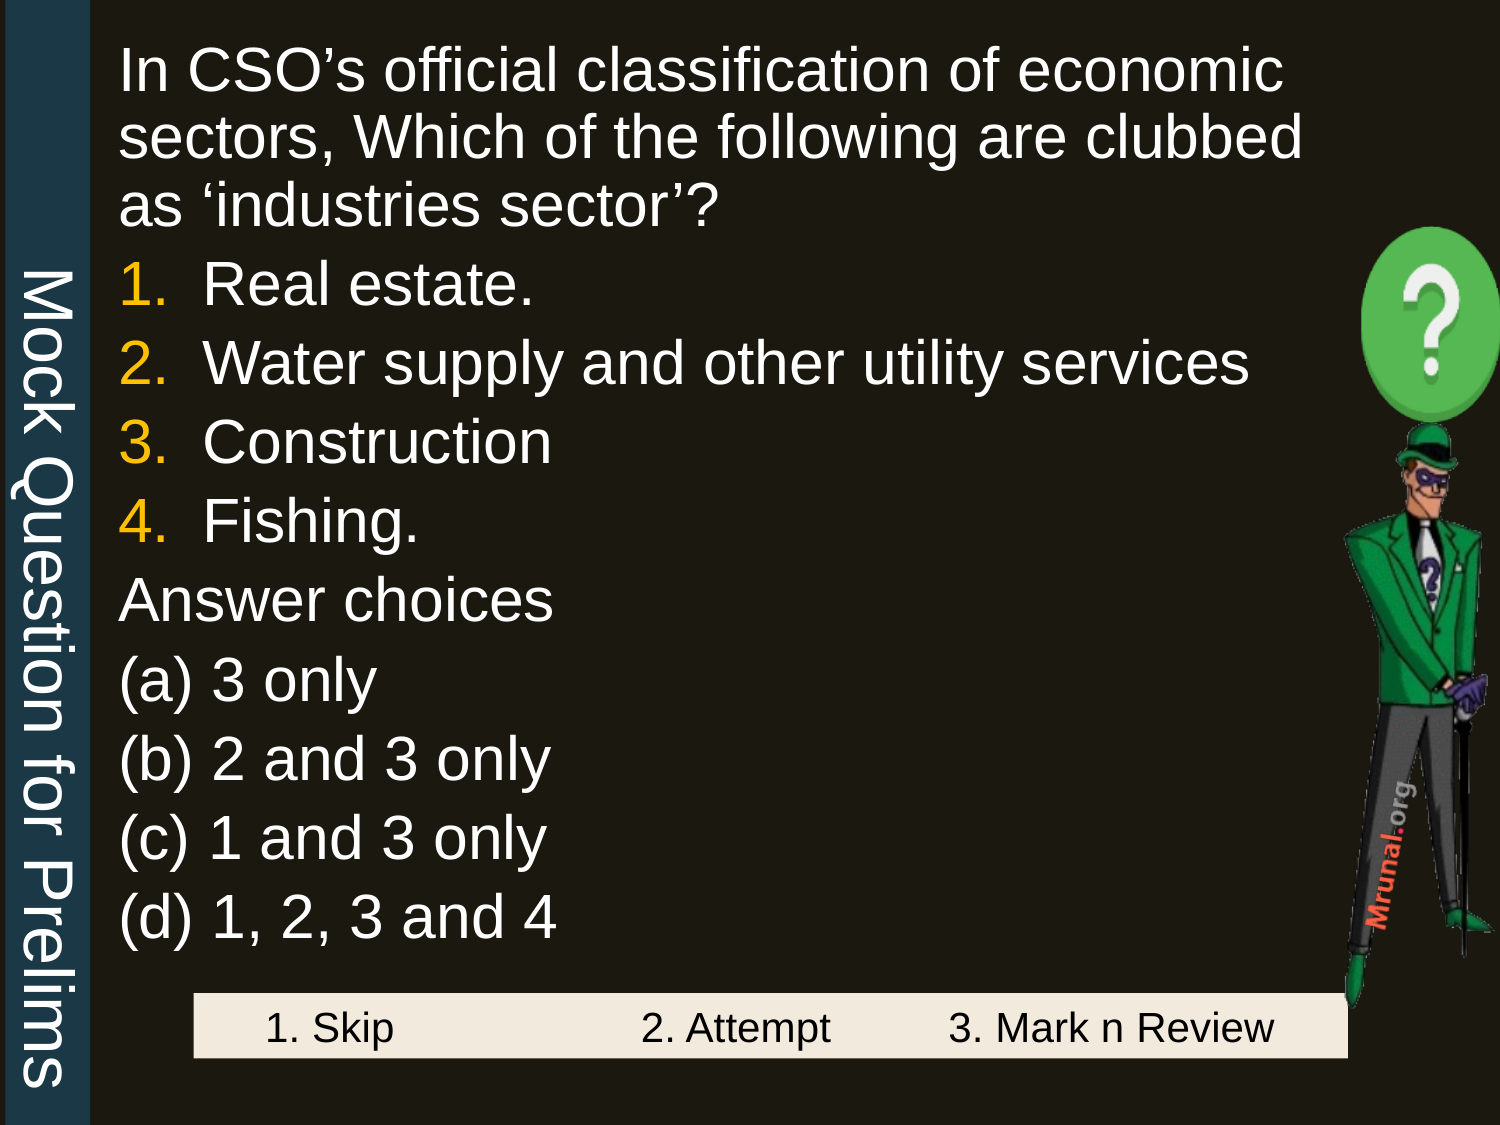

Mock Question for Prelims
In CSO’s official classification of economic sectors, Which of the following are clubbed as ‘industries sector’?
Real estate.
Water supply and other utility services
Construction
Fishing.
Answer choices
(a) 3 only
(b) 2 and 3 only
(c) 1 and 3 only
(d) 1, 2, 3 and 4